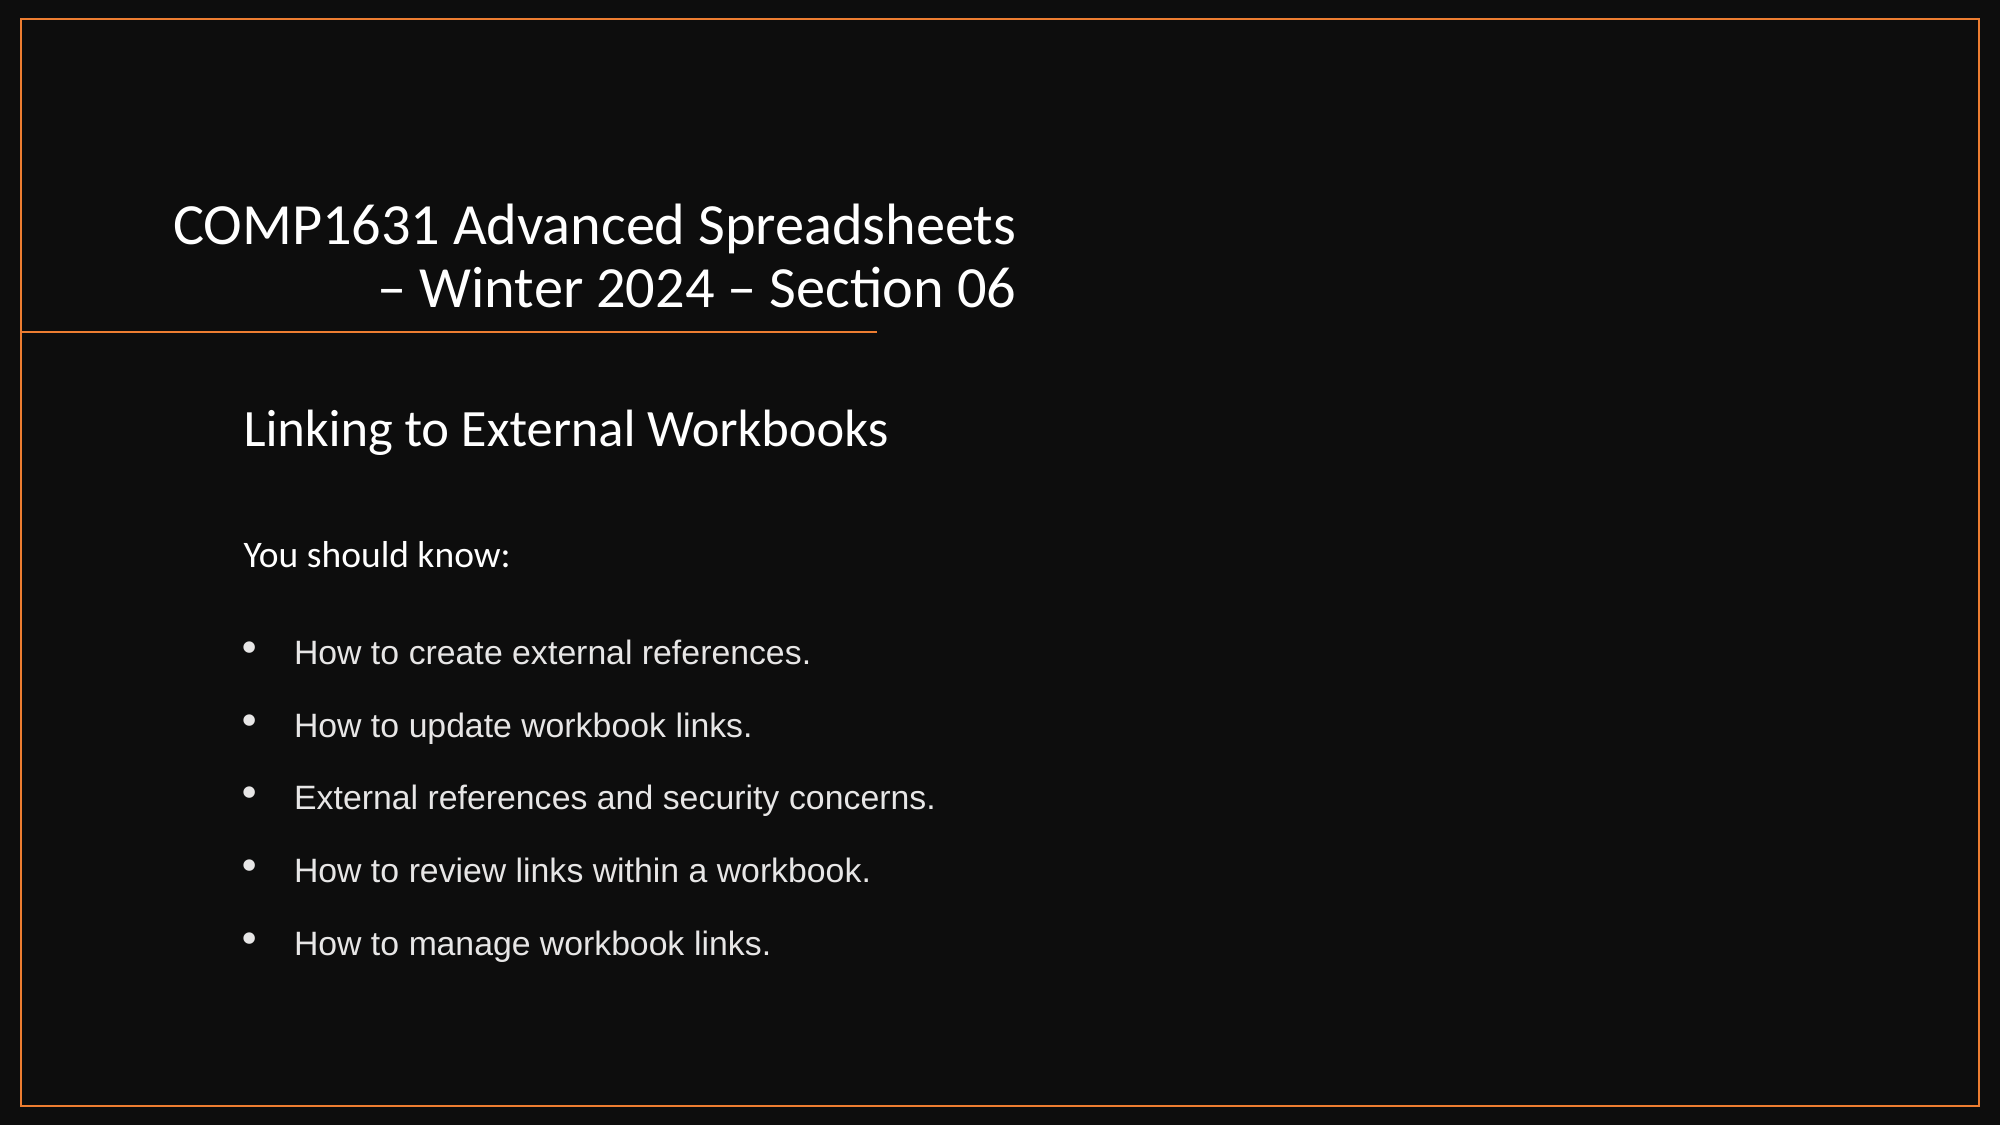

# COMP1631 Advanced Spreadsheets – Winter 2024 – Section 06
Linking to External Workbooks

You should know:

How to create external references.

How to update workbook links.

External references and security concerns.

How to review links within a workbook.

How to manage workbook links.